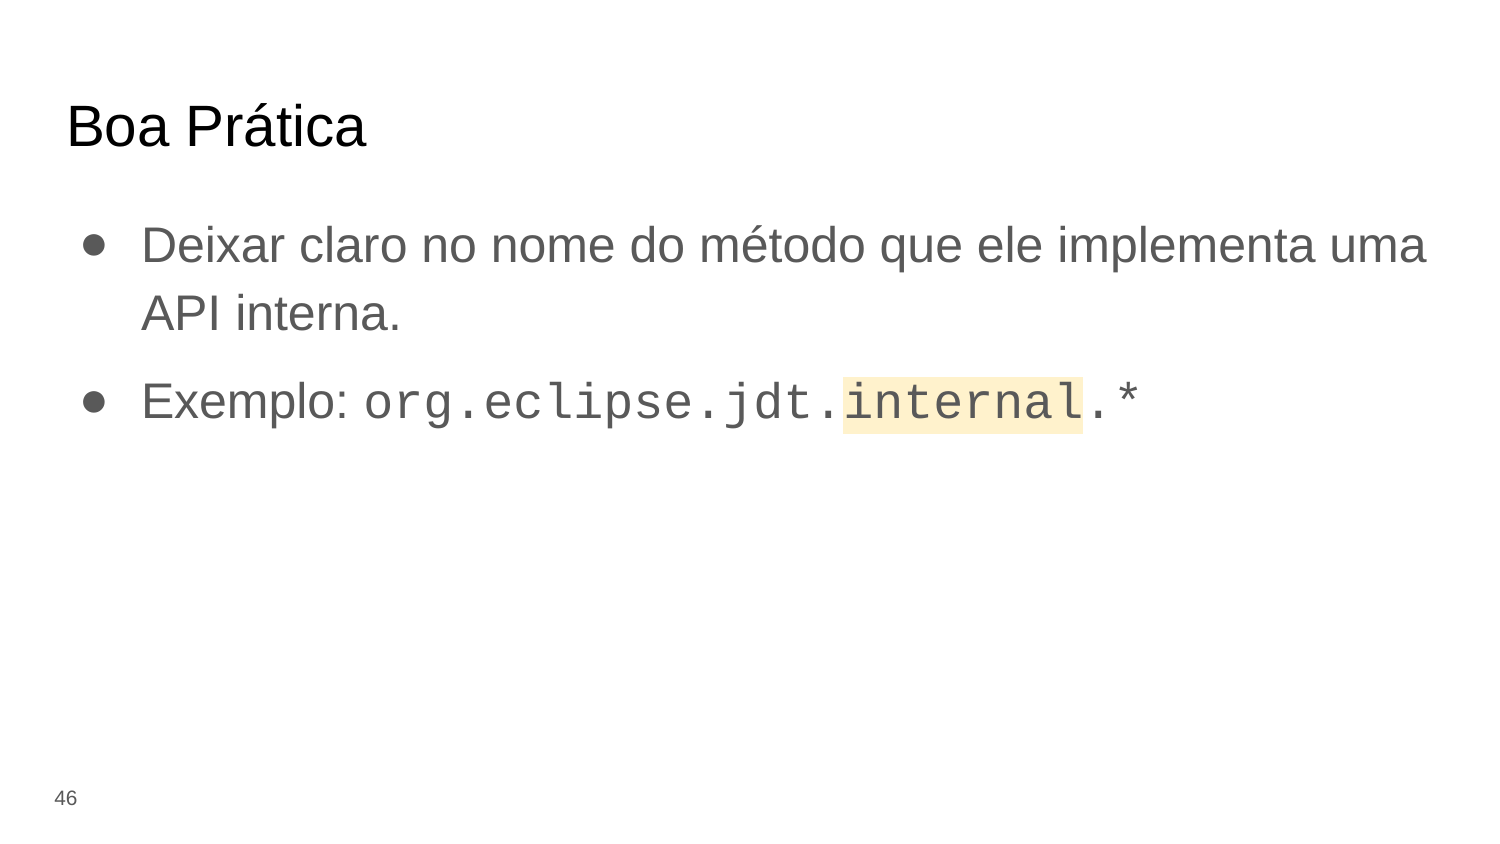

# Boa Prática
Deixar claro no nome do método que ele implementa uma API interna.
Exemplo: org.eclipse.jdt.internal.*

46